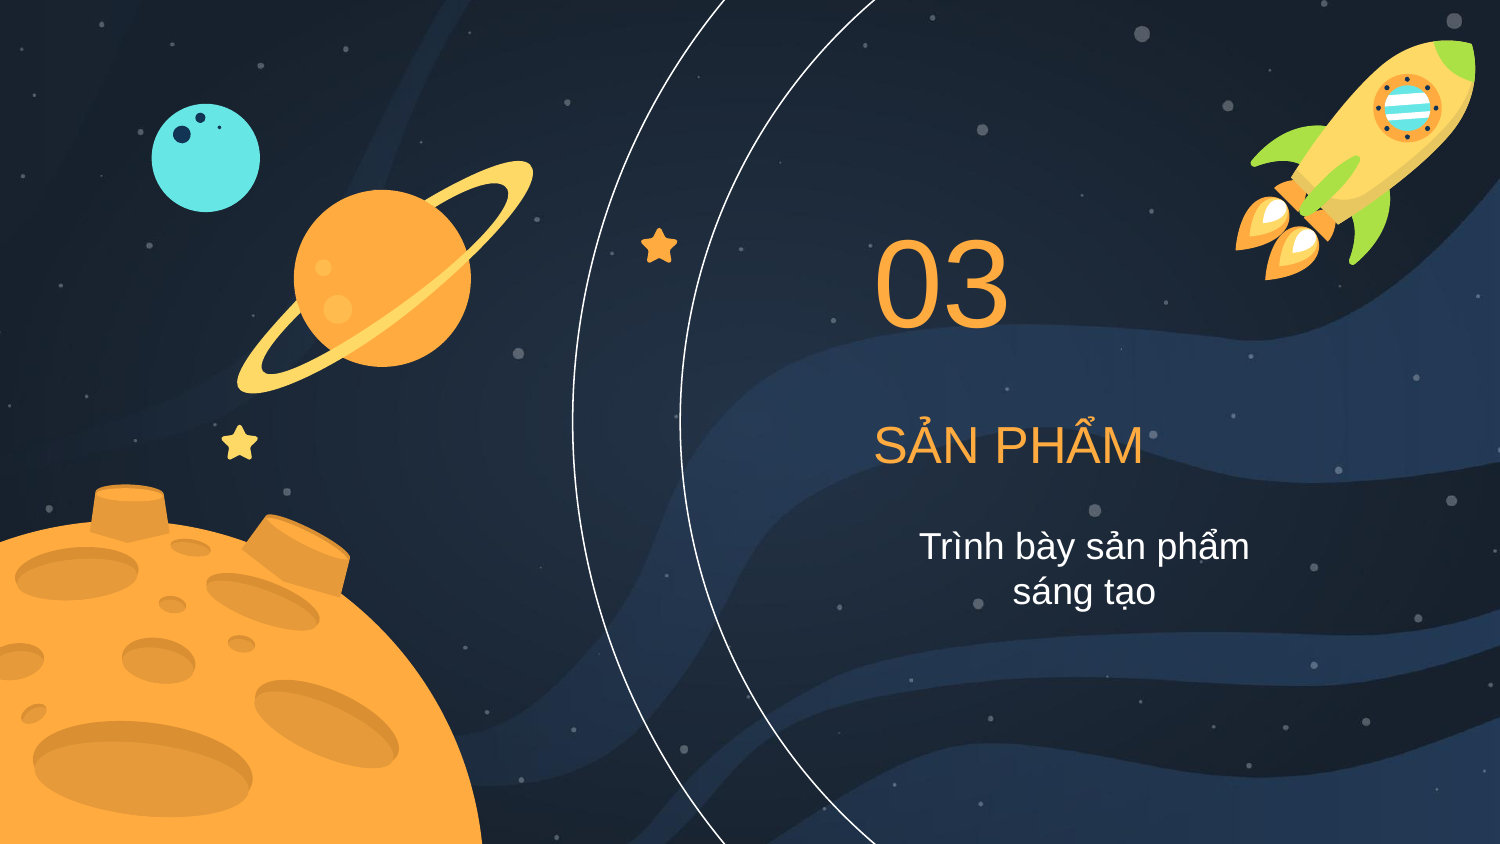

03

# SẢN PHẨM

Trình bày sản phẩm sáng tạo